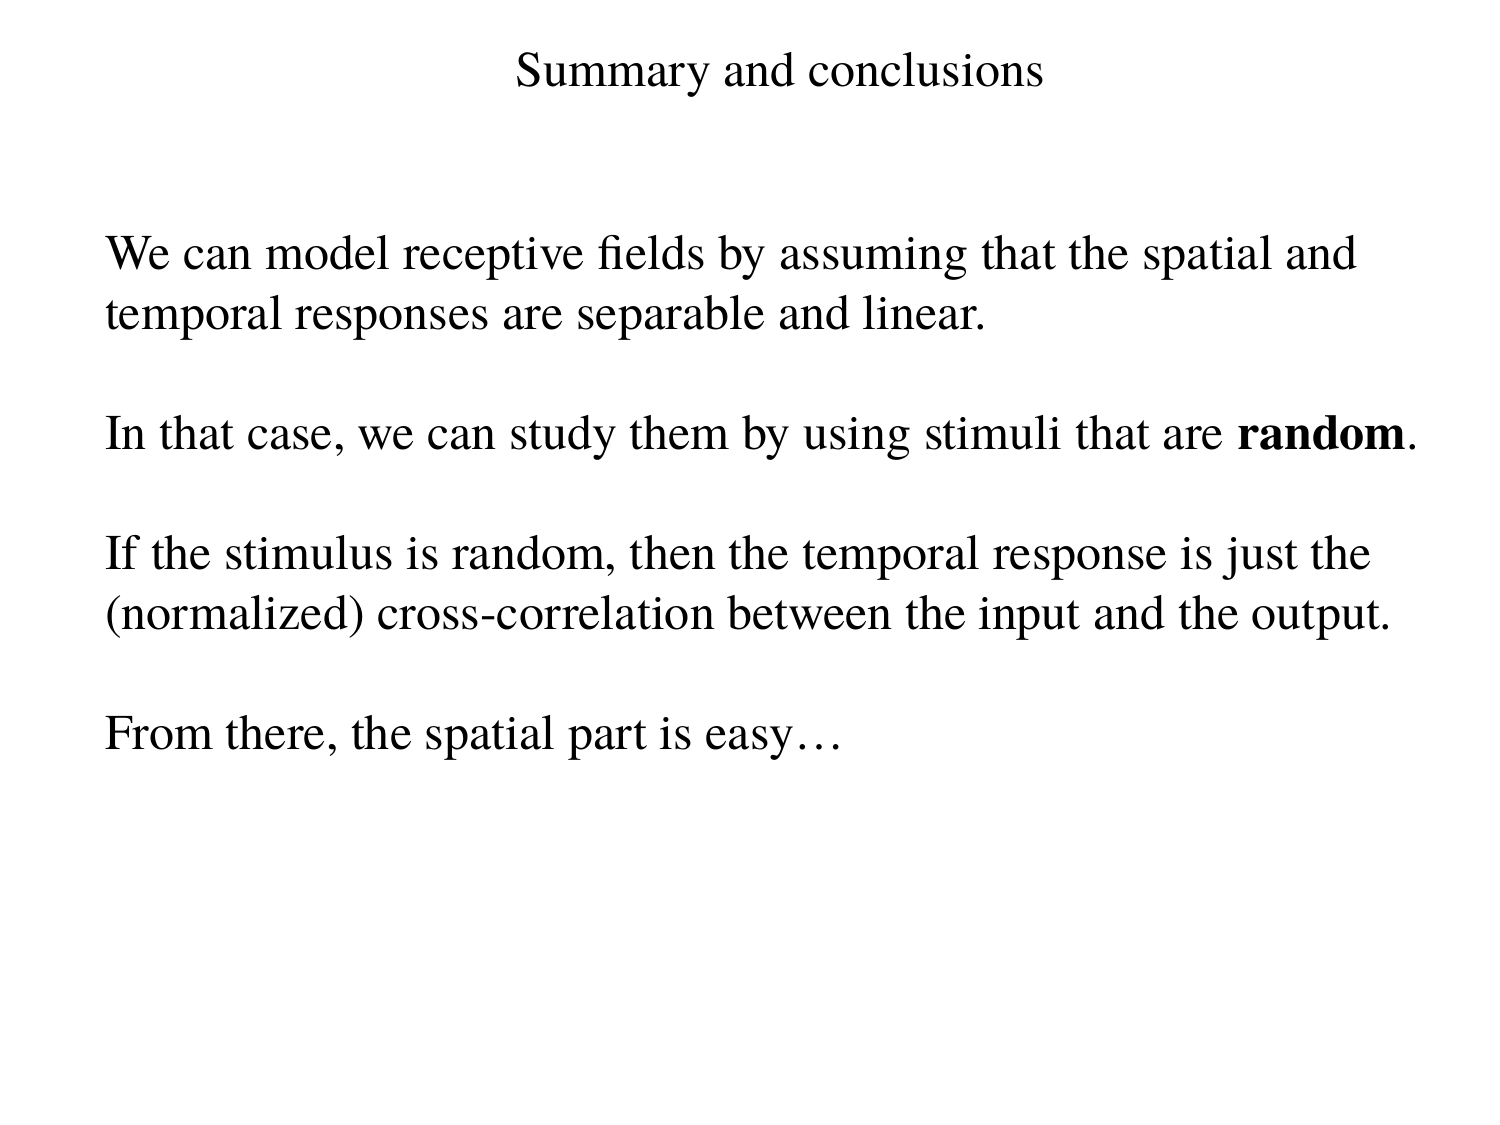

Summary and conclusions
We can model receptive fields by assuming that the spatial and temporal responses are separable and linear.

In that case, we can study them by using stimuli that are random.

If the stimulus is random, then the temporal response is just the (normalized) cross-correlation between the input and the output.

From there, the spatial part is easy…